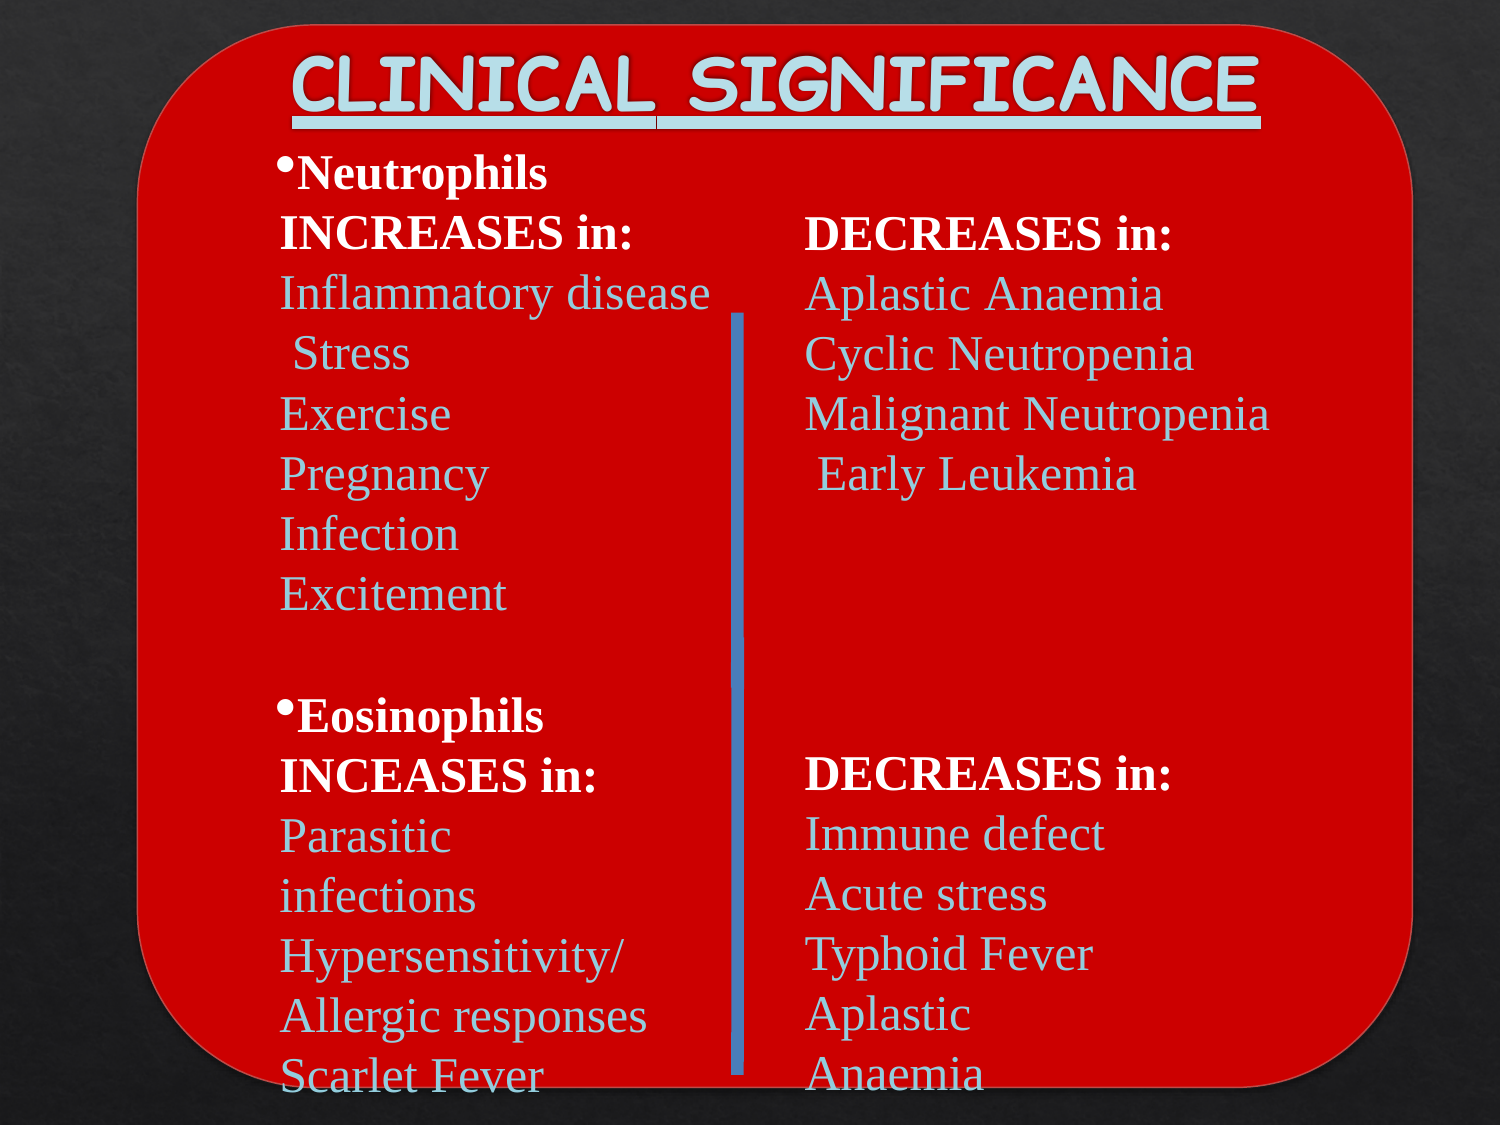

# CLINICAL SIGNIFICANCE
Neutrophils  INCREASES in:  Inflammatory disease  Stress
Exercise  Pregnancy  Infection  Excitement

Eosinophils  INCEASES in:  Parasitic infections  Hypersensitivity/  Allergic responses  Scarlet Fever
DECREASES in:
Aplastic Anaemia  Cyclic Neutropenia  Malignant Neutropenia  Early Leukemia

DECREASES in:
Immune defect  Acute stress  Typhoid Fever  Aplastic Anaemia